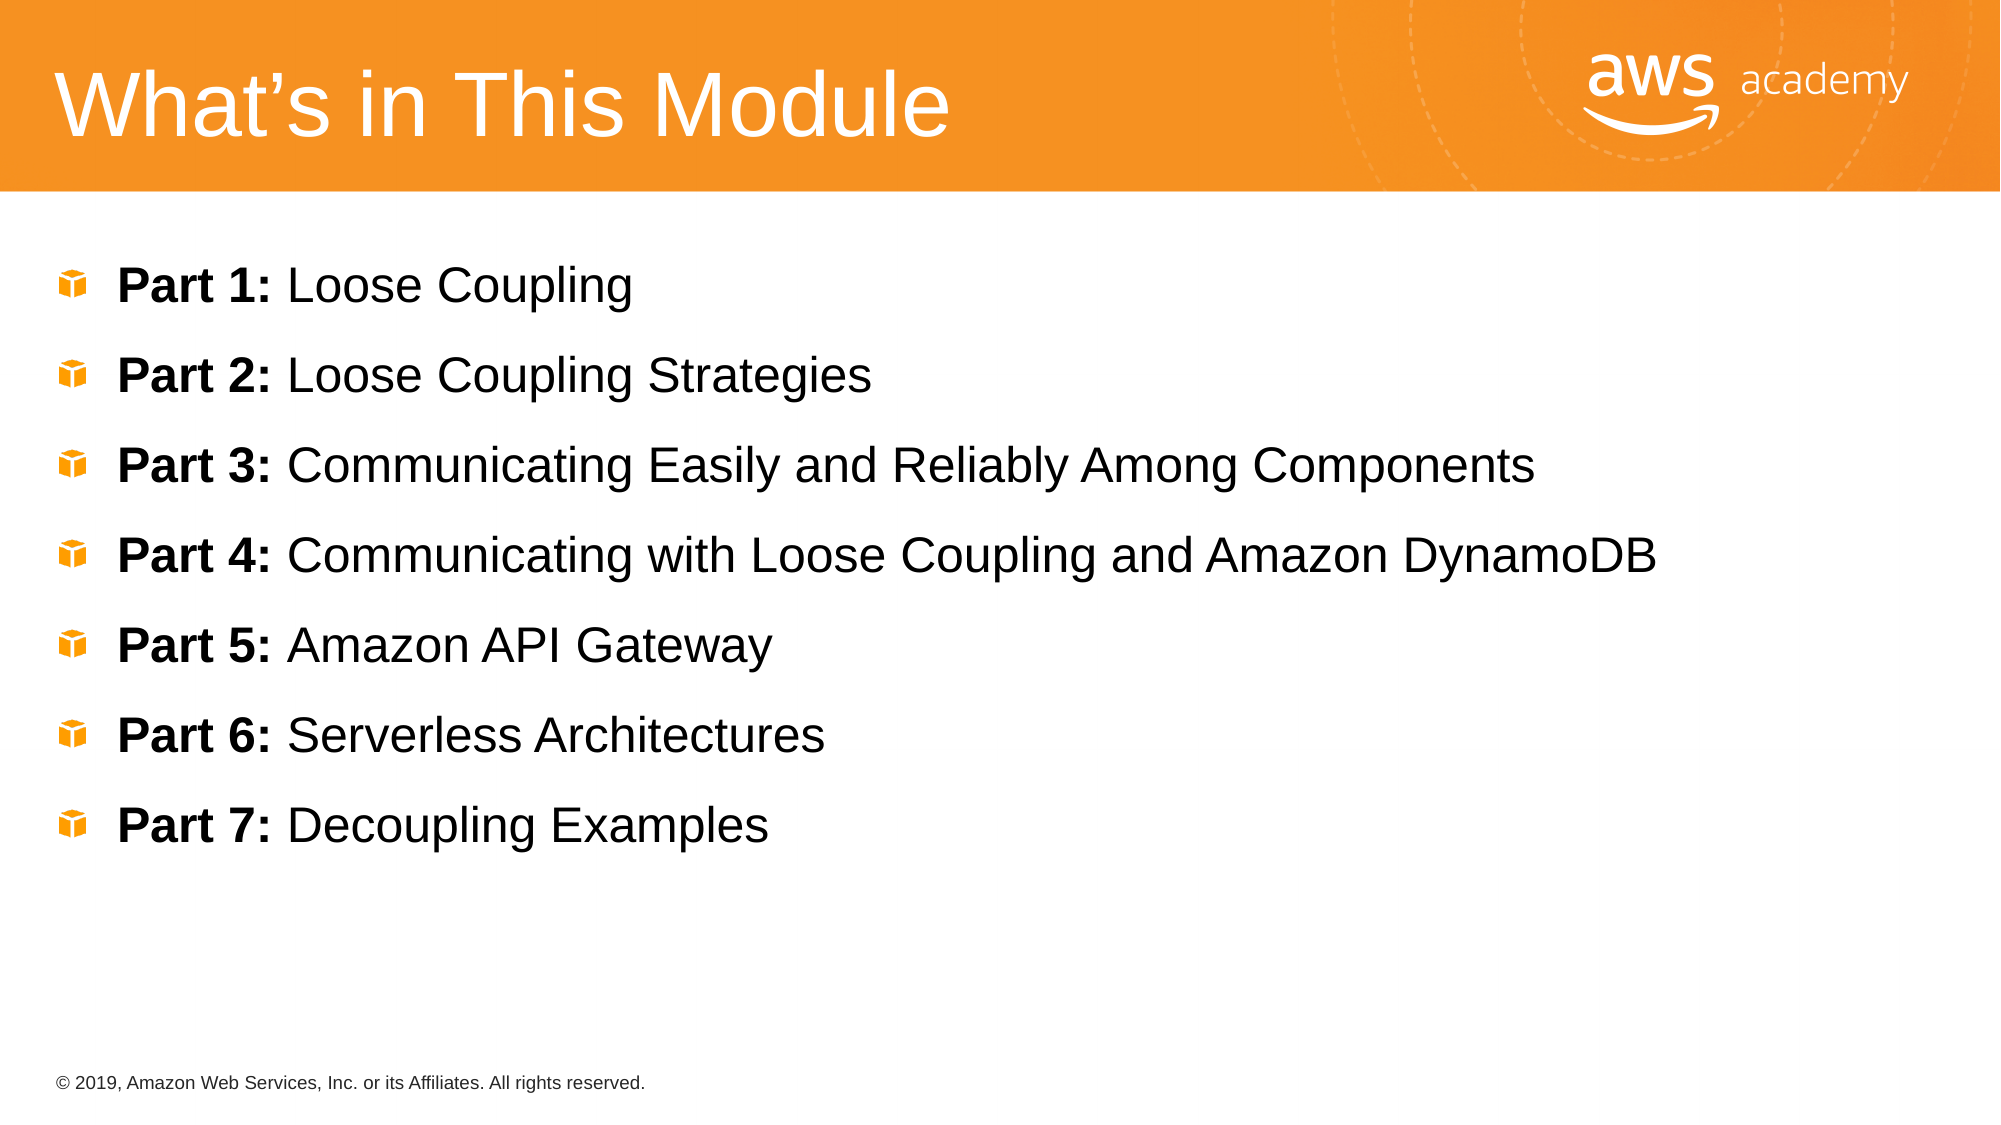

# What’s in This Module
  Part 1: Loose Coupling
  Part 2: Loose Coupling Strategies
  Part 3: Communicating Easily and Reliably Among Components
  Part 4: Communicating with Loose Coupling and Amazon DynamoDB
  Part 5: Amazon API Gateway
  Part 6: Serverless Architectures
  Part 7: Decoupling Examples